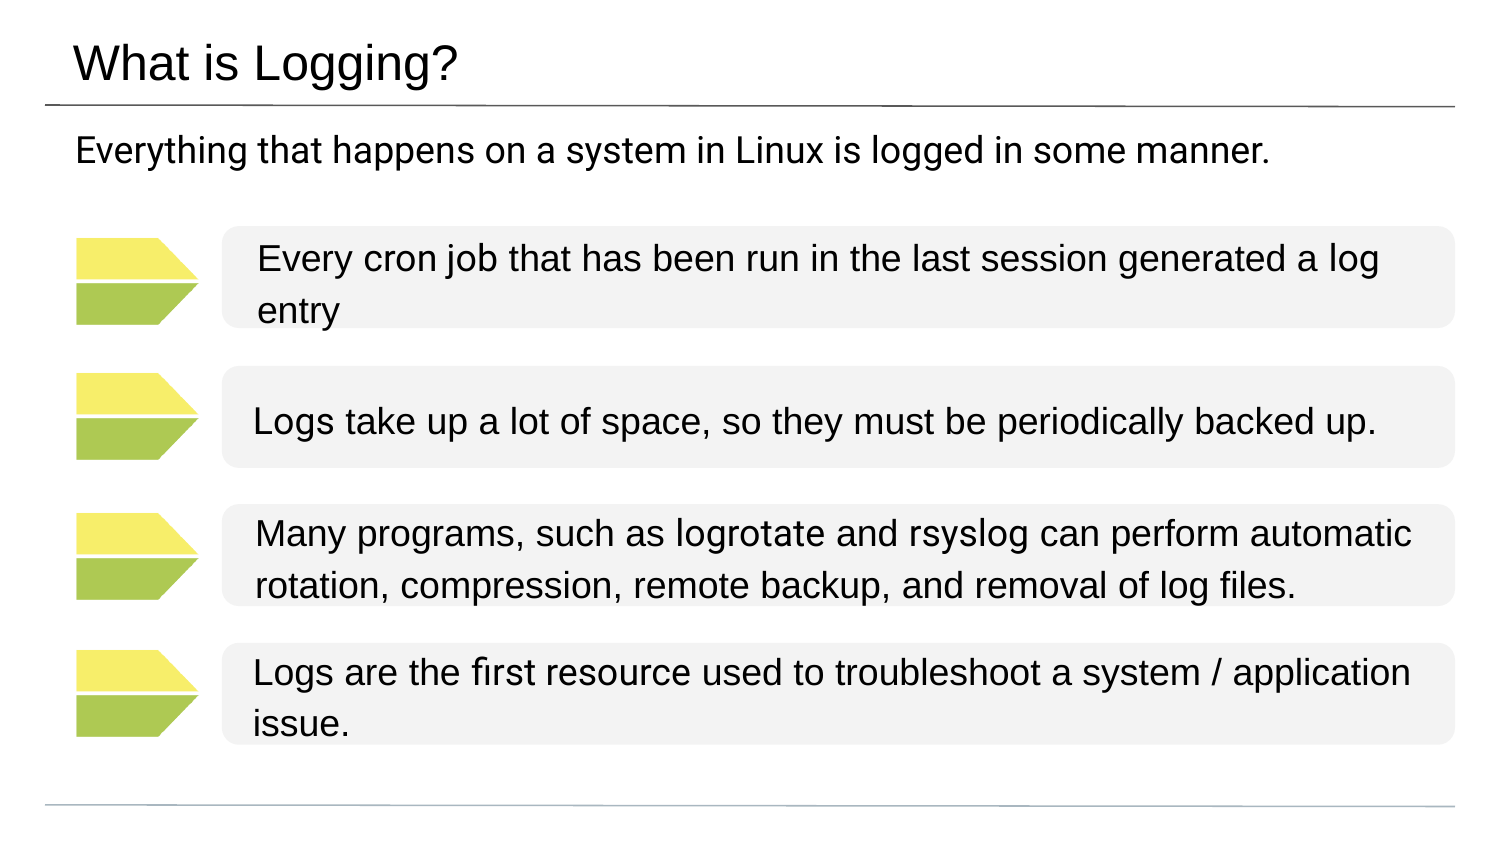

# What is Logging?
Everything that happens on a system in Linux is logged in some manner.
Every cron job that has been run in the last session generated a log entry
Logs take up a lot of space, so they must be periodically backed up.
Many programs, such as logrotate and rsyslog can perform automatic rotation, compression, remote backup, and removal of log files.
Logs are the first resource used to troubleshoot a system / application issue.